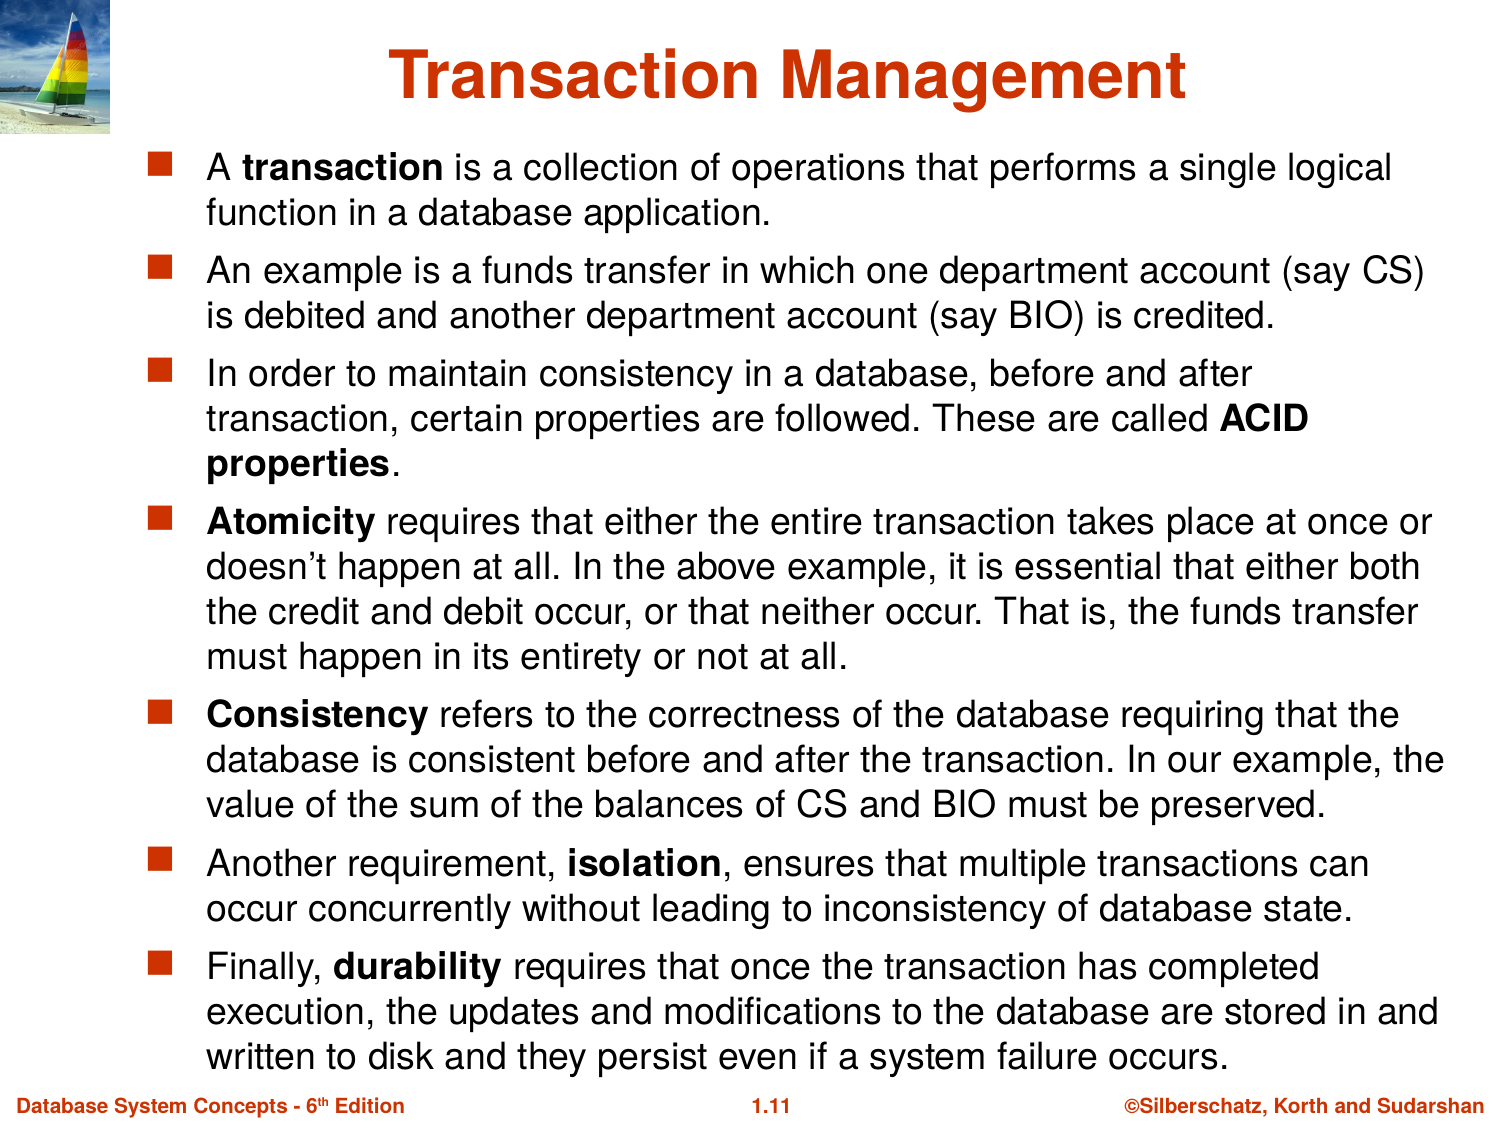

Transaction Management
A transaction is a collection of operations that performs a single logical function in a database application.
An example is a funds transfer in which one department account (say CS) is debited and another department account (say BIO) is credited.
In order to maintain consistency in a database, before and after transaction, certain properties are followed. These are called ACID properties.
Atomicity requires that either the entire transaction takes place at once or doesn’t happen at all. In the above example, it is essential that either both the credit and debit occur, or that neither occur. That is, the funds transfer must happen in its entirety or not at all.
Consistency refers to the correctness of the database requiring that the database is consistent before and after the transaction. In our example, the value of the sum of the balances of CS and BIO must be preserved.
Another requirement, isolation, ensures that multiple transactions can occur concurrently without leading to inconsistency of database state.
Finally, durability requires that once the transaction has completed execution, the updates and modifications to the database are stored in and written to disk and they persist even if a system failure occurs.